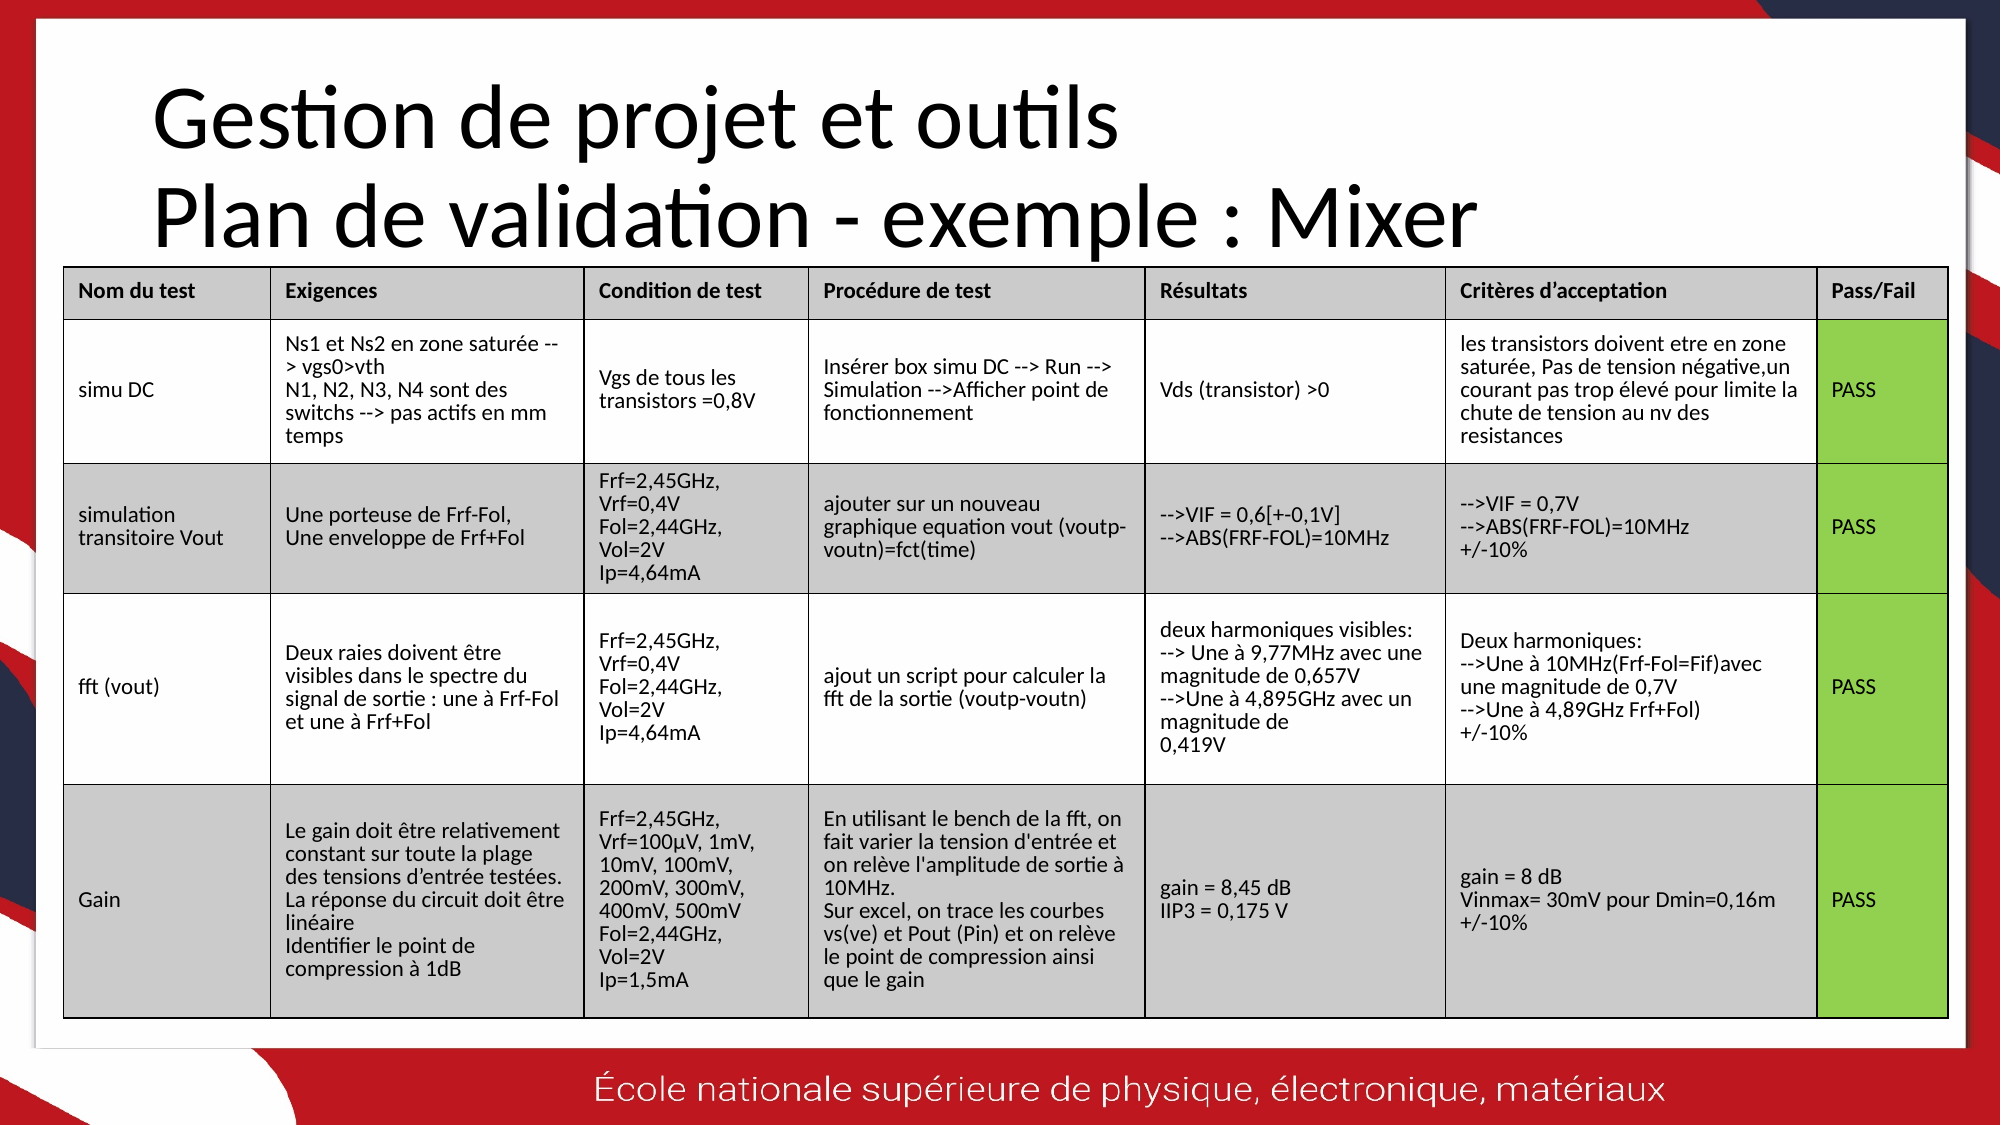

# Gestion de projet et outils Plan de validation - exemple : Mixer
| Nom du test | Exigences | Condition de test | Procédure de test | Résultats | Critères d’acceptation | Pass/Fail |
| --- | --- | --- | --- | --- | --- | --- |
| simu DC | Ns1 et Ns2 en zone saturée --> vgs0>vth N1, N2, N3, N4 sont des switchs --> pas actifs en mm temps | Vgs de tous les transistors =0,8V | Insérer box simu DC --> Run --> Simulation -->Afficher point de fonctionnement | Vds (transistor) >0 | les transistors doivent etre en zone saturée, Pas de tension négative,un courant pas trop élevé pour limite la chute de tension au nv des resistances | PASS |
| simulation transitoire Vout | Une porteuse de Frf-Fol, Une enveloppe de Frf+Fol | Frf=2,45GHz, Vrf=0,4V Fol=2,44GHz, Vol=2V Ip=4,64mA | ajouter sur un nouveau graphique equation vout (voutp-voutn)=fct(time) | -->VIF = 0,6[+-0,1V] -->ABS(FRF-FOL)=10MHz | -->VIF = 0,7V -->ABS(FRF-FOL)=10MHz +/-10% | PASS |
| fft (vout) | Deux raies doivent être visibles dans le spectre du signal de sortie : une à Frf-Fol et une à Frf+Fol | Frf=2,45GHz, Vrf=0,4V Fol=2,44GHz, Vol=2V Ip=4,64mA | ajout un script pour calculer la fft de la sortie (voutp-voutn) | deux harmoniques visibles: --> Une à 9,77MHz avec une magnitude de 0,657V -->Une à 4,895GHz avec un magnitude de 0,419V | Deux harmoniques: -->Une à 10MHz(Frf-Fol=Fif)avec une magnitude de 0,7V -->Une à 4,89GHz Frf+Fol) +/-10% | PASS |
| Gain | Le gain doit être relativement constant sur toute la plage des tensions d’entrée testées. La réponse du circuit doit être linéaire Identifier le point de compression à 1dB | Frf=2,45GHz, Vrf=100µV, 1mV, 10mV, 100mV, 200mV, 300mV, 400mV, 500mV Fol=2,44GHz, Vol=2V Ip=1,5mA | En utilisant le bench de la fft, on fait varier la tension d'entrée et on relève l'amplitude de sortie à 10MHz. Sur excel, on trace les courbes vs(ve) et Pout (Pin) et on relève le point de compression ainsi que le gain | gain = 8,45 dB IIP3 = 0,175 V | gain = 8 dB Vinmax= 30mV pour Dmin=0,16m +/-10% | PASS |
16